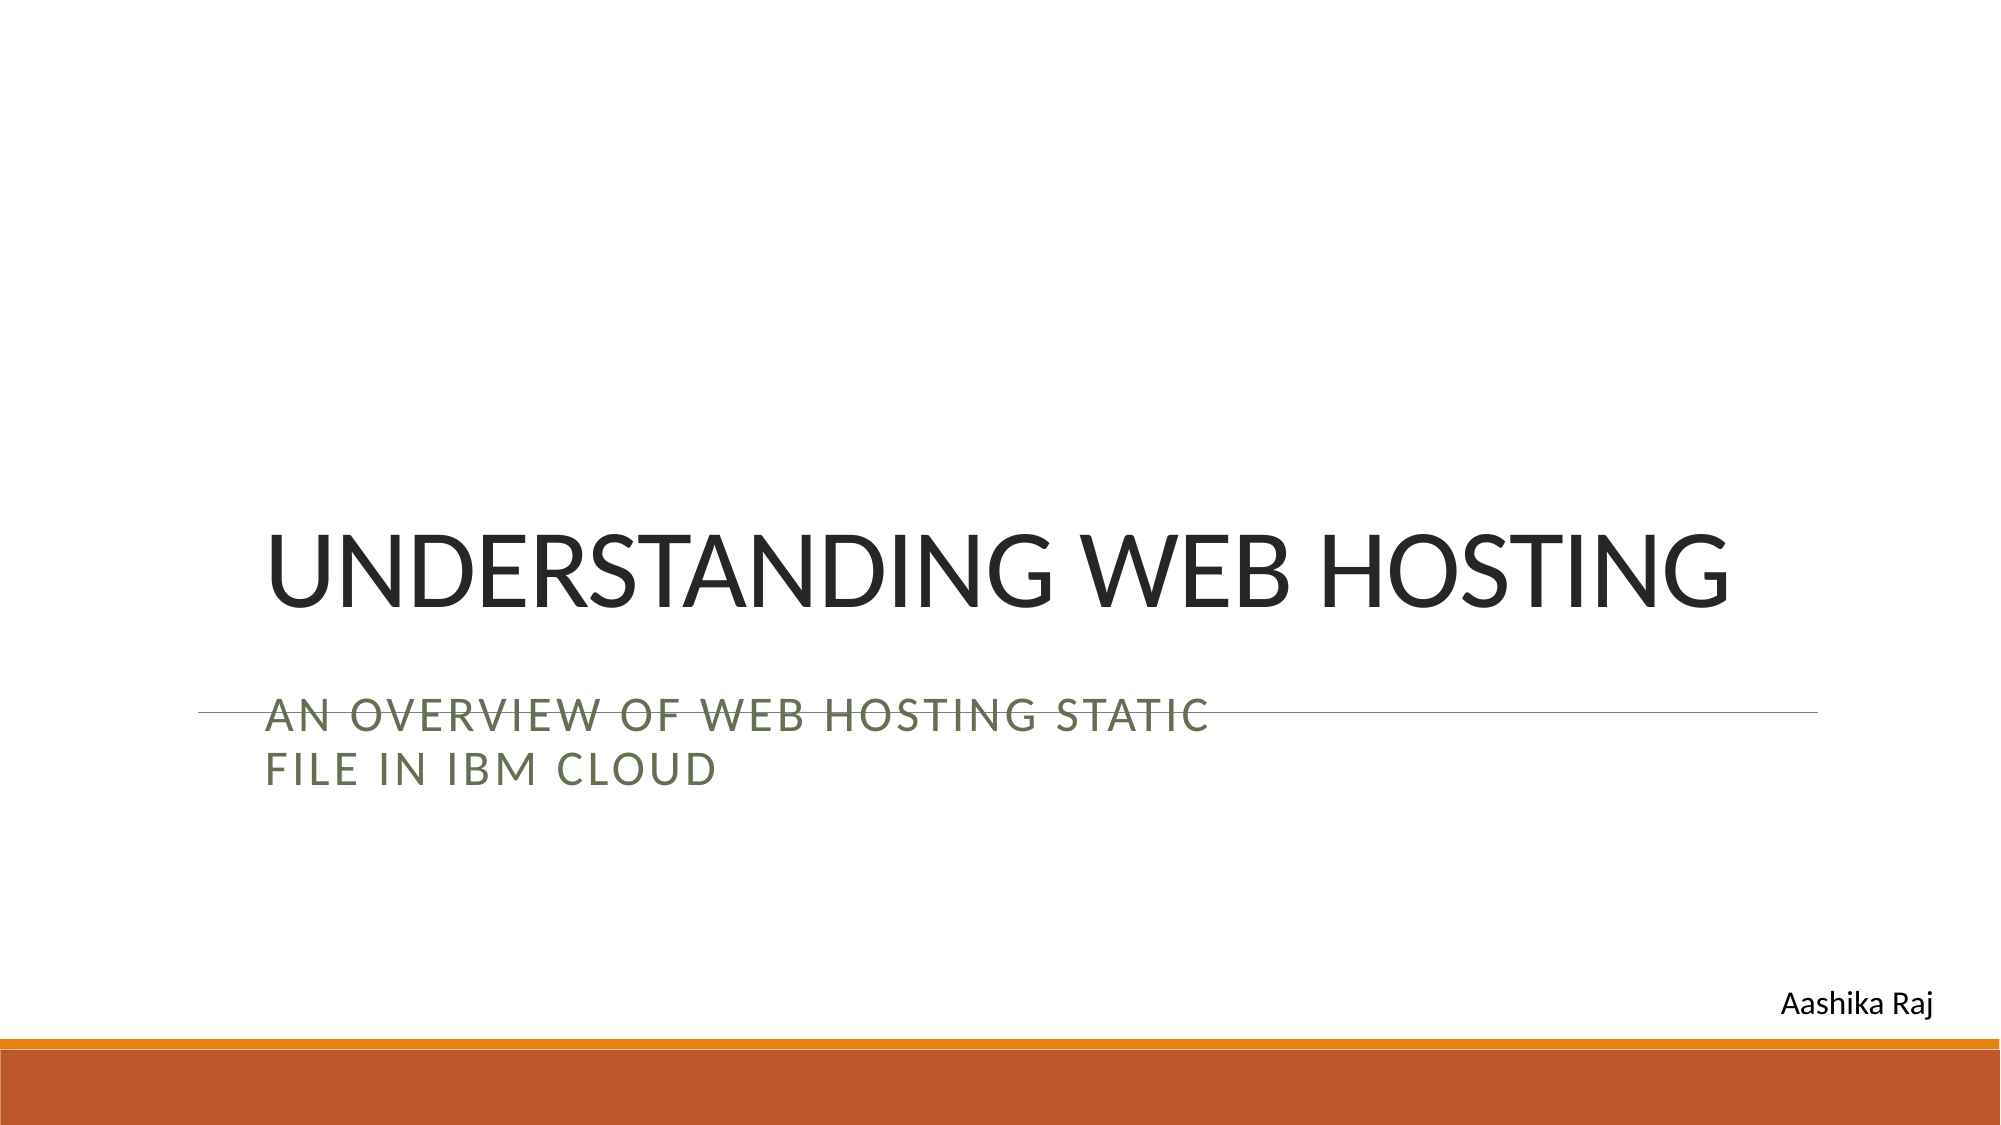

# UNDERSTANDING WEB HOSTING
An Overview of Web hosting Static​
File in IBM Cloud​
Aashika Raj